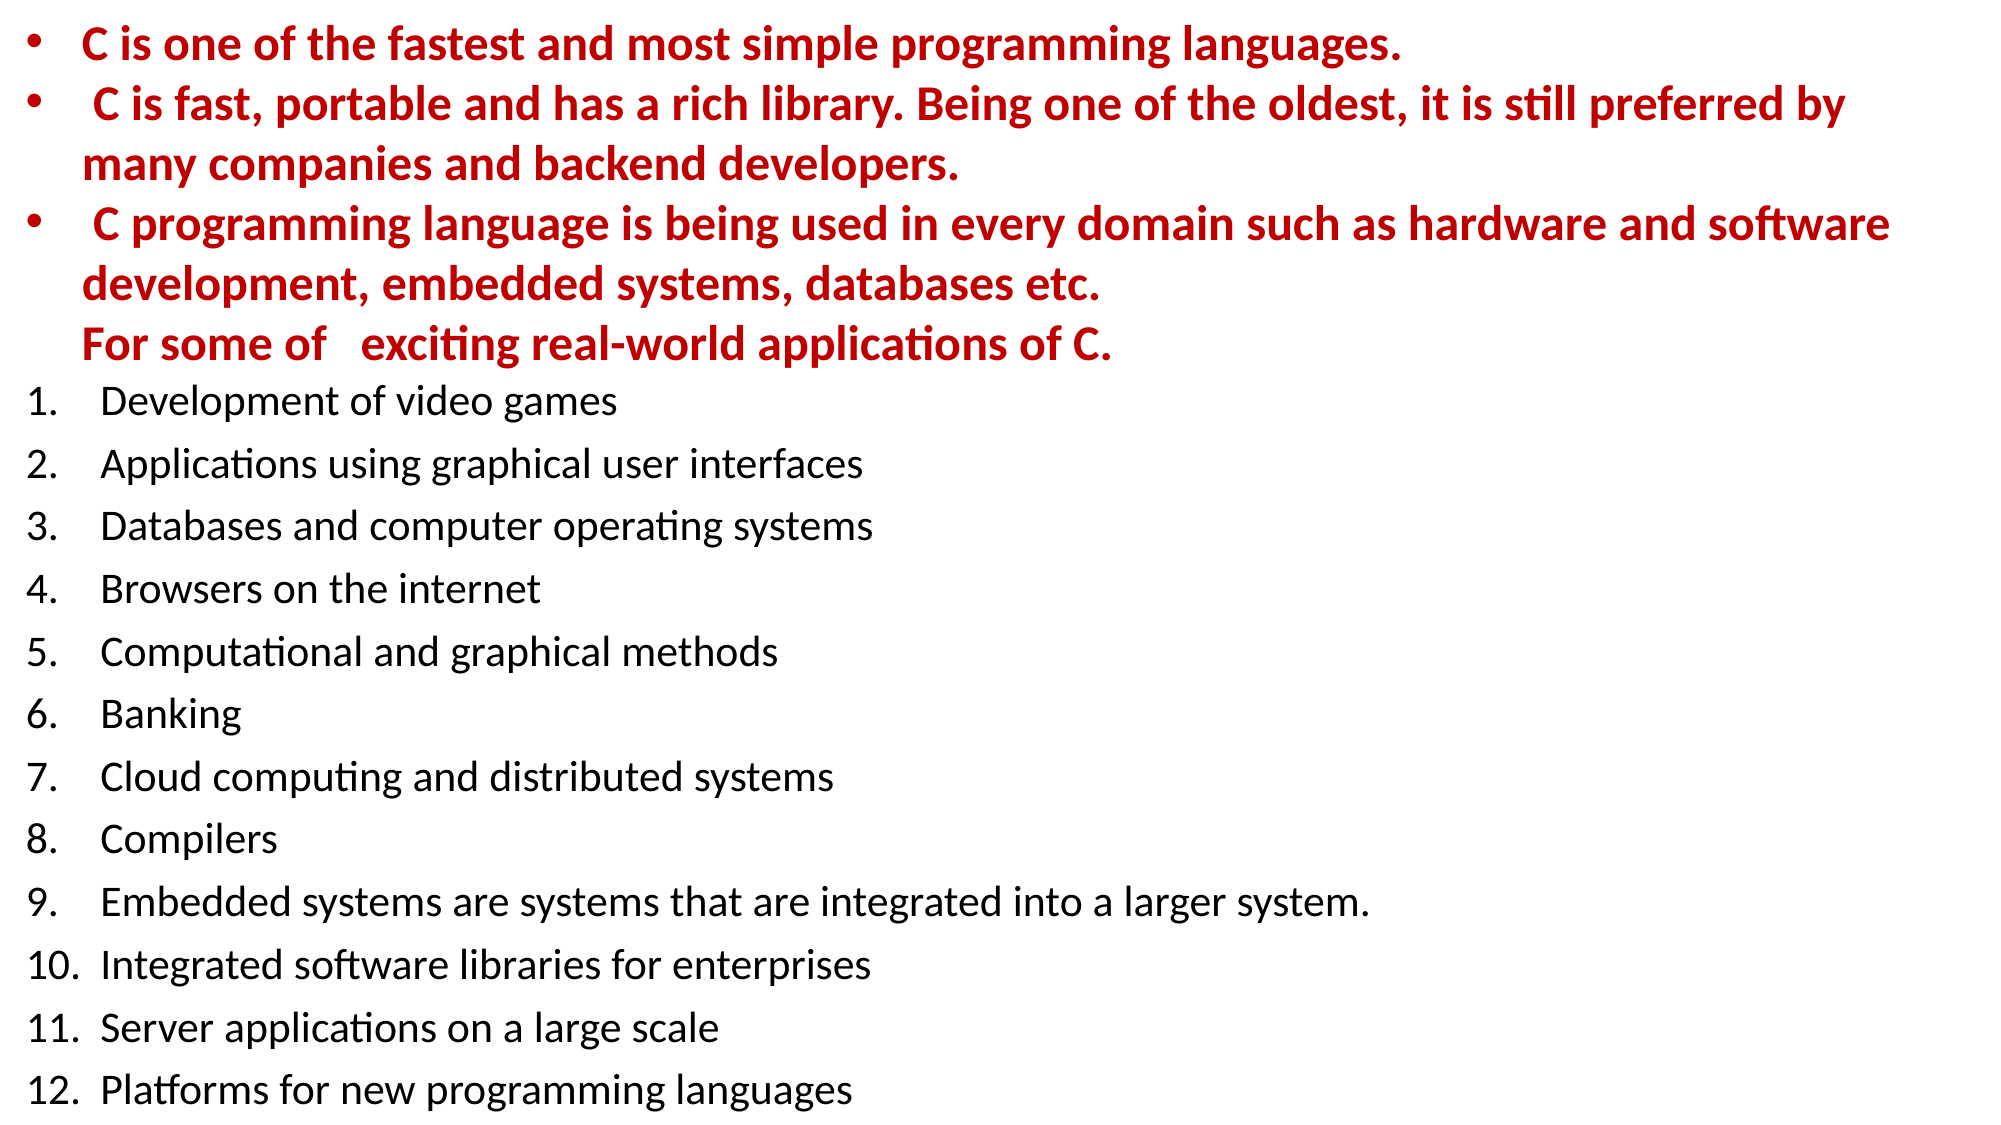

C is one of the fastest and most simple programming languages.
 C is fast, portable and has a rich library. Being one of the oldest, it is still preferred by many companies and backend developers.
 C programming language is being used in every domain such as hardware and software development, embedded systems, databases etc.
For some of   exciting real-world applications of C.
Development of video games
Applications using graphical user interfaces
Databases and computer operating systems
Browsers on the internet
Computational and graphical methods
Banking
Cloud computing and distributed systems
Compilers
Embedded systems are systems that are integrated into a larger system.
Integrated software libraries for enterprises
Server applications on a large scale
Platforms for new programming languages